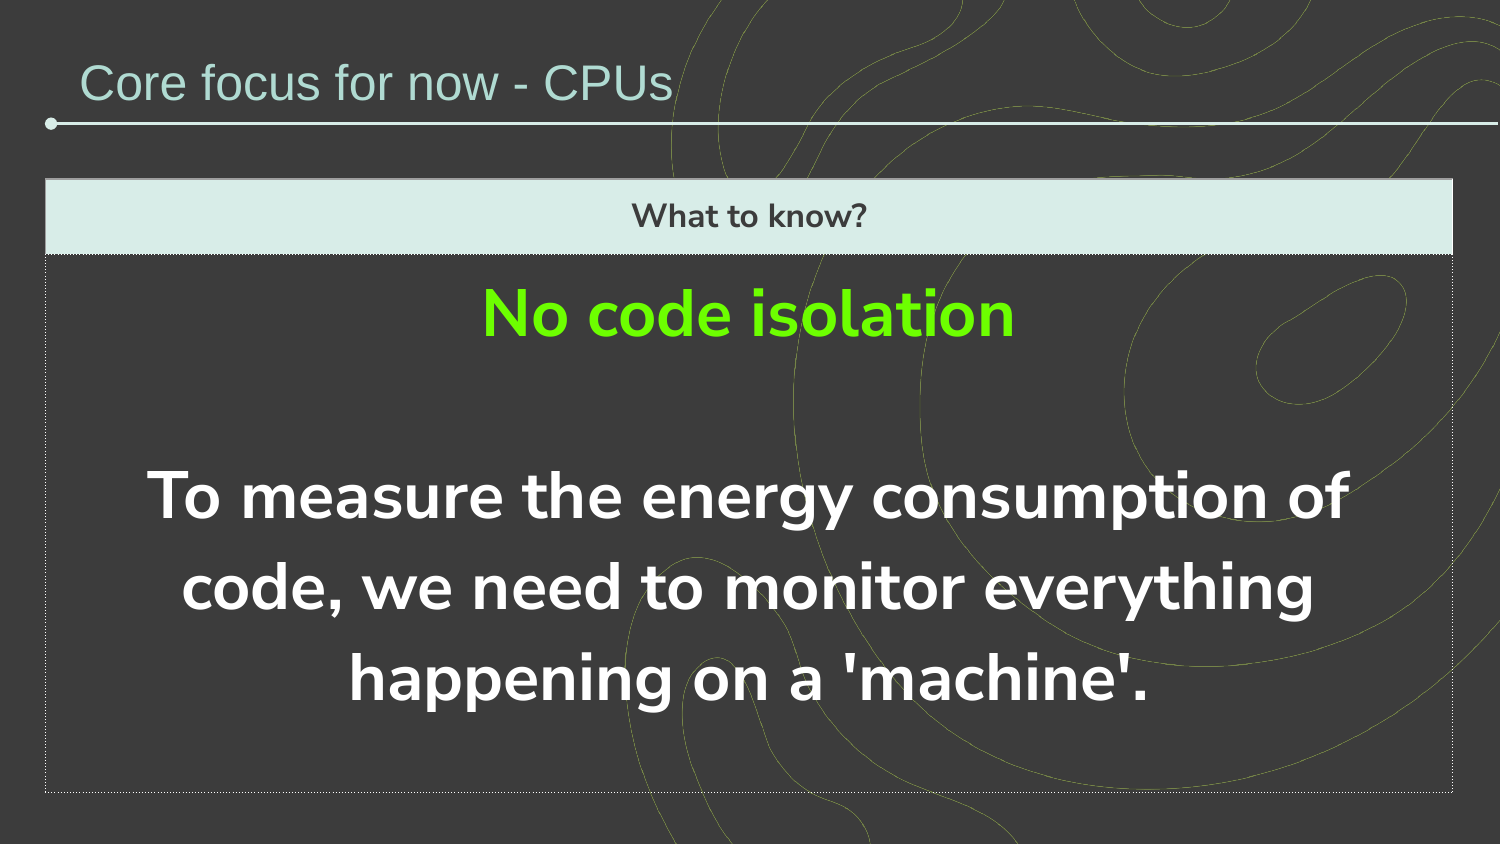

# Core focus for now - CPUs
| What to know? |
| --- |
| No code isolation To measure the energy consumption of code, we need to monitor everything happening on a 'machine'. |